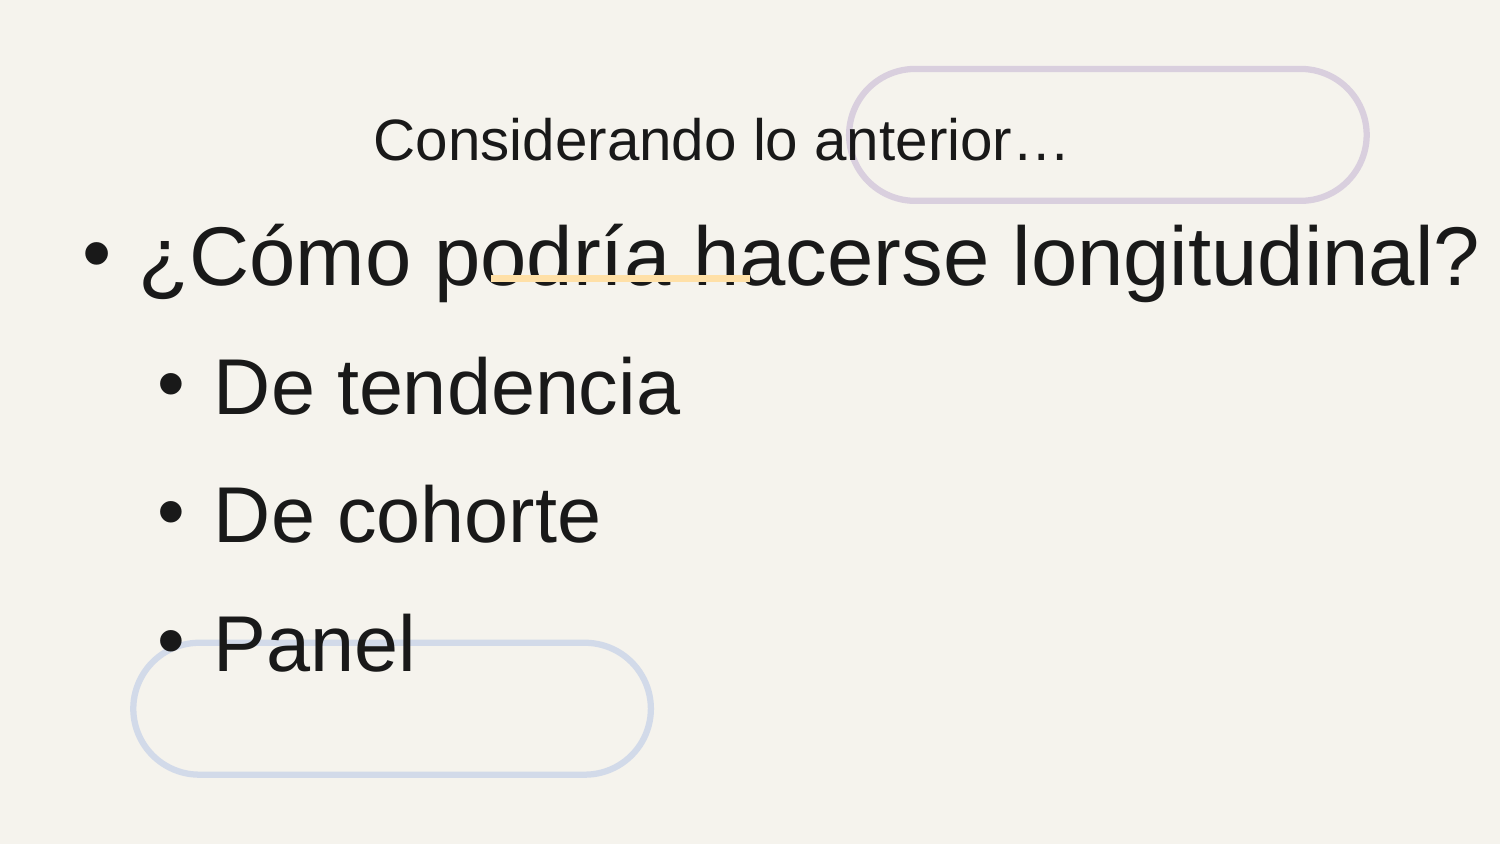

# Considerando lo anterior…
¿Cómo podría hacerse longitudinal?
De tendencia
De cohorte
Panel